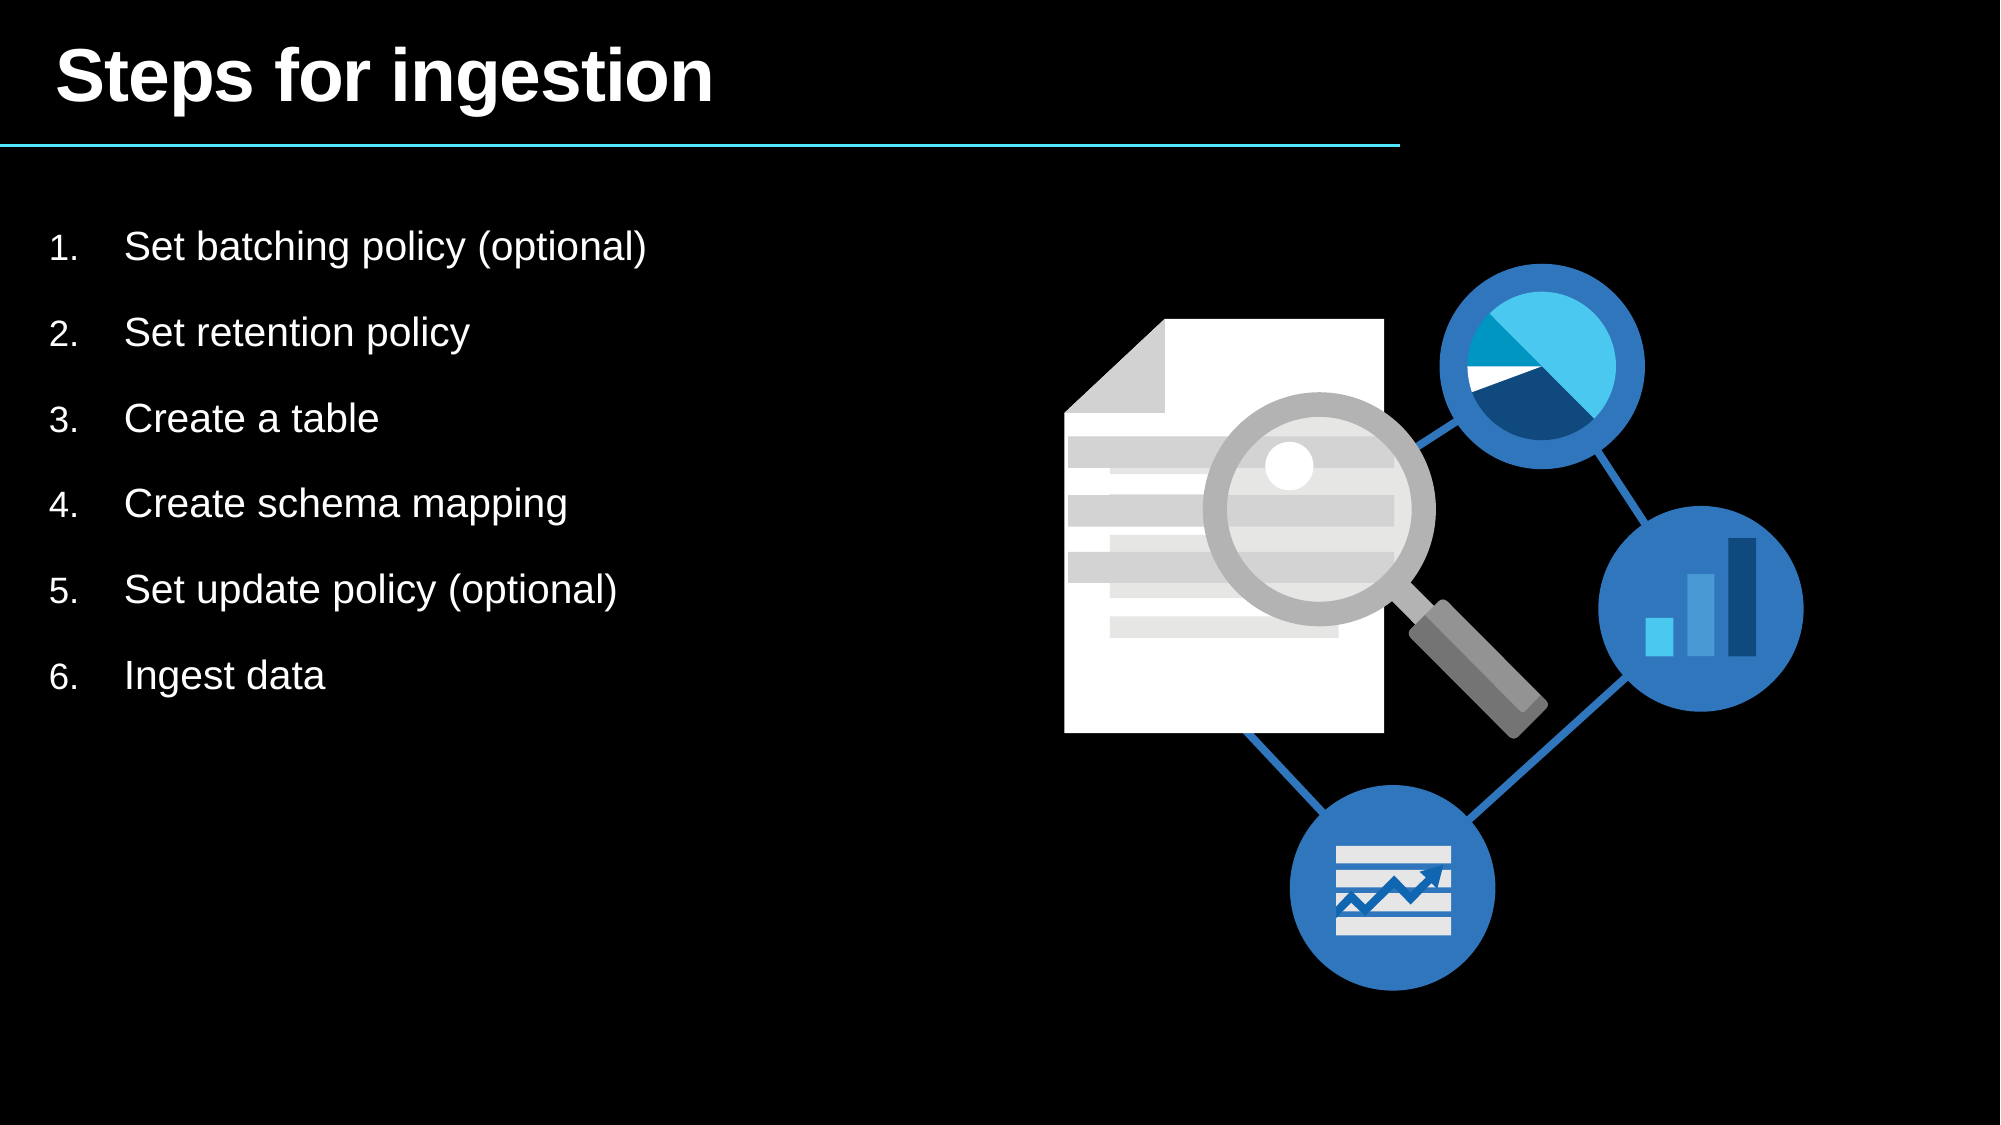

Steps for ingestion
Set batching policy (optional)
Set retention policy
Create a table
Create schema mapping
Set update policy (optional)
Ingest data